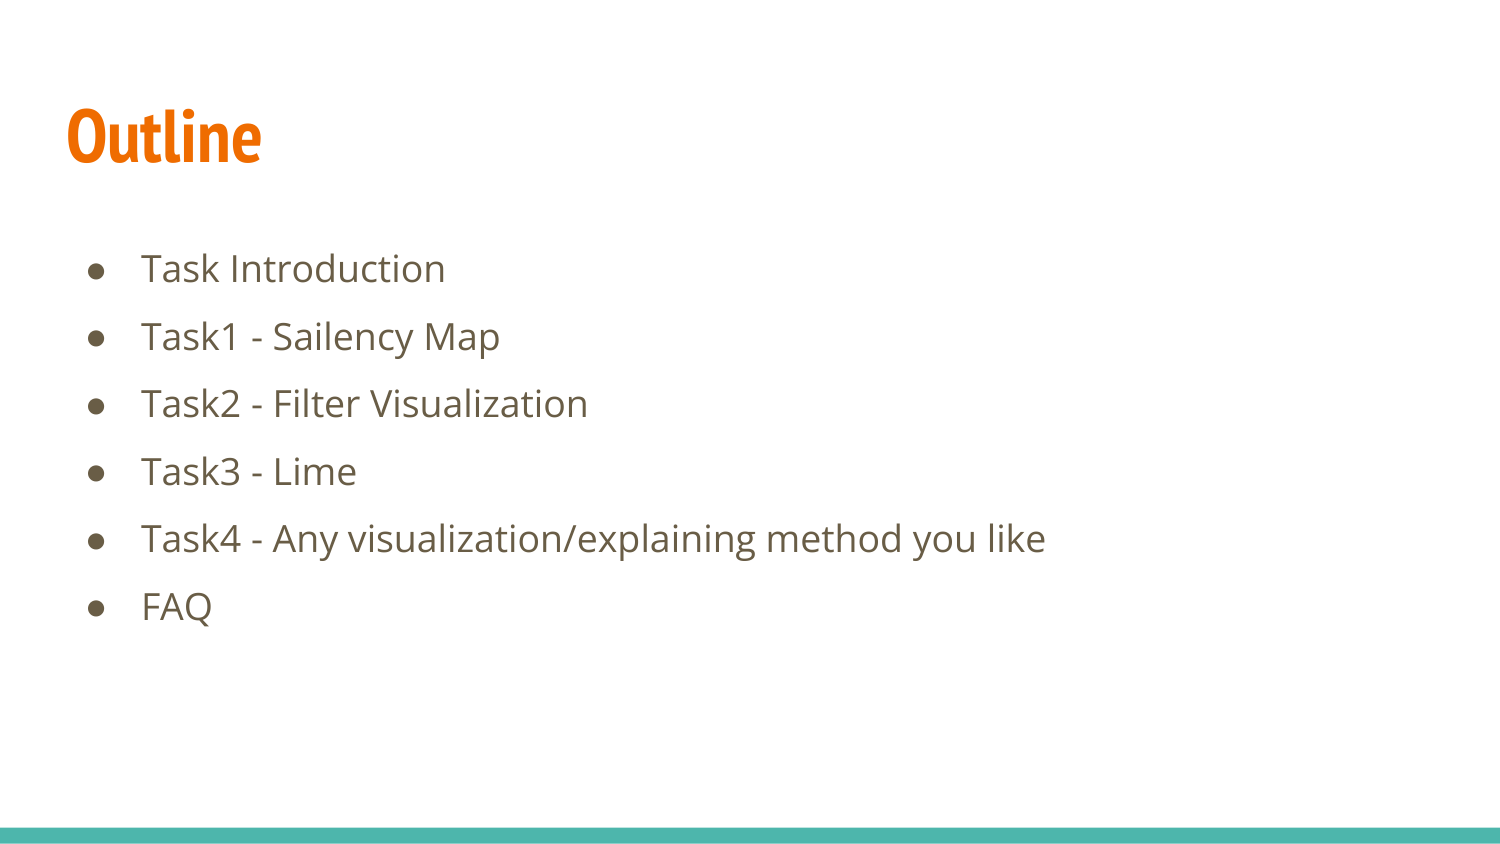

# Outline
Task Introduction
Task1 - Sailency Map
Task2 - Filter Visualization
Task3 - Lime
Task4 - Any visualization/explaining method you like
FAQ